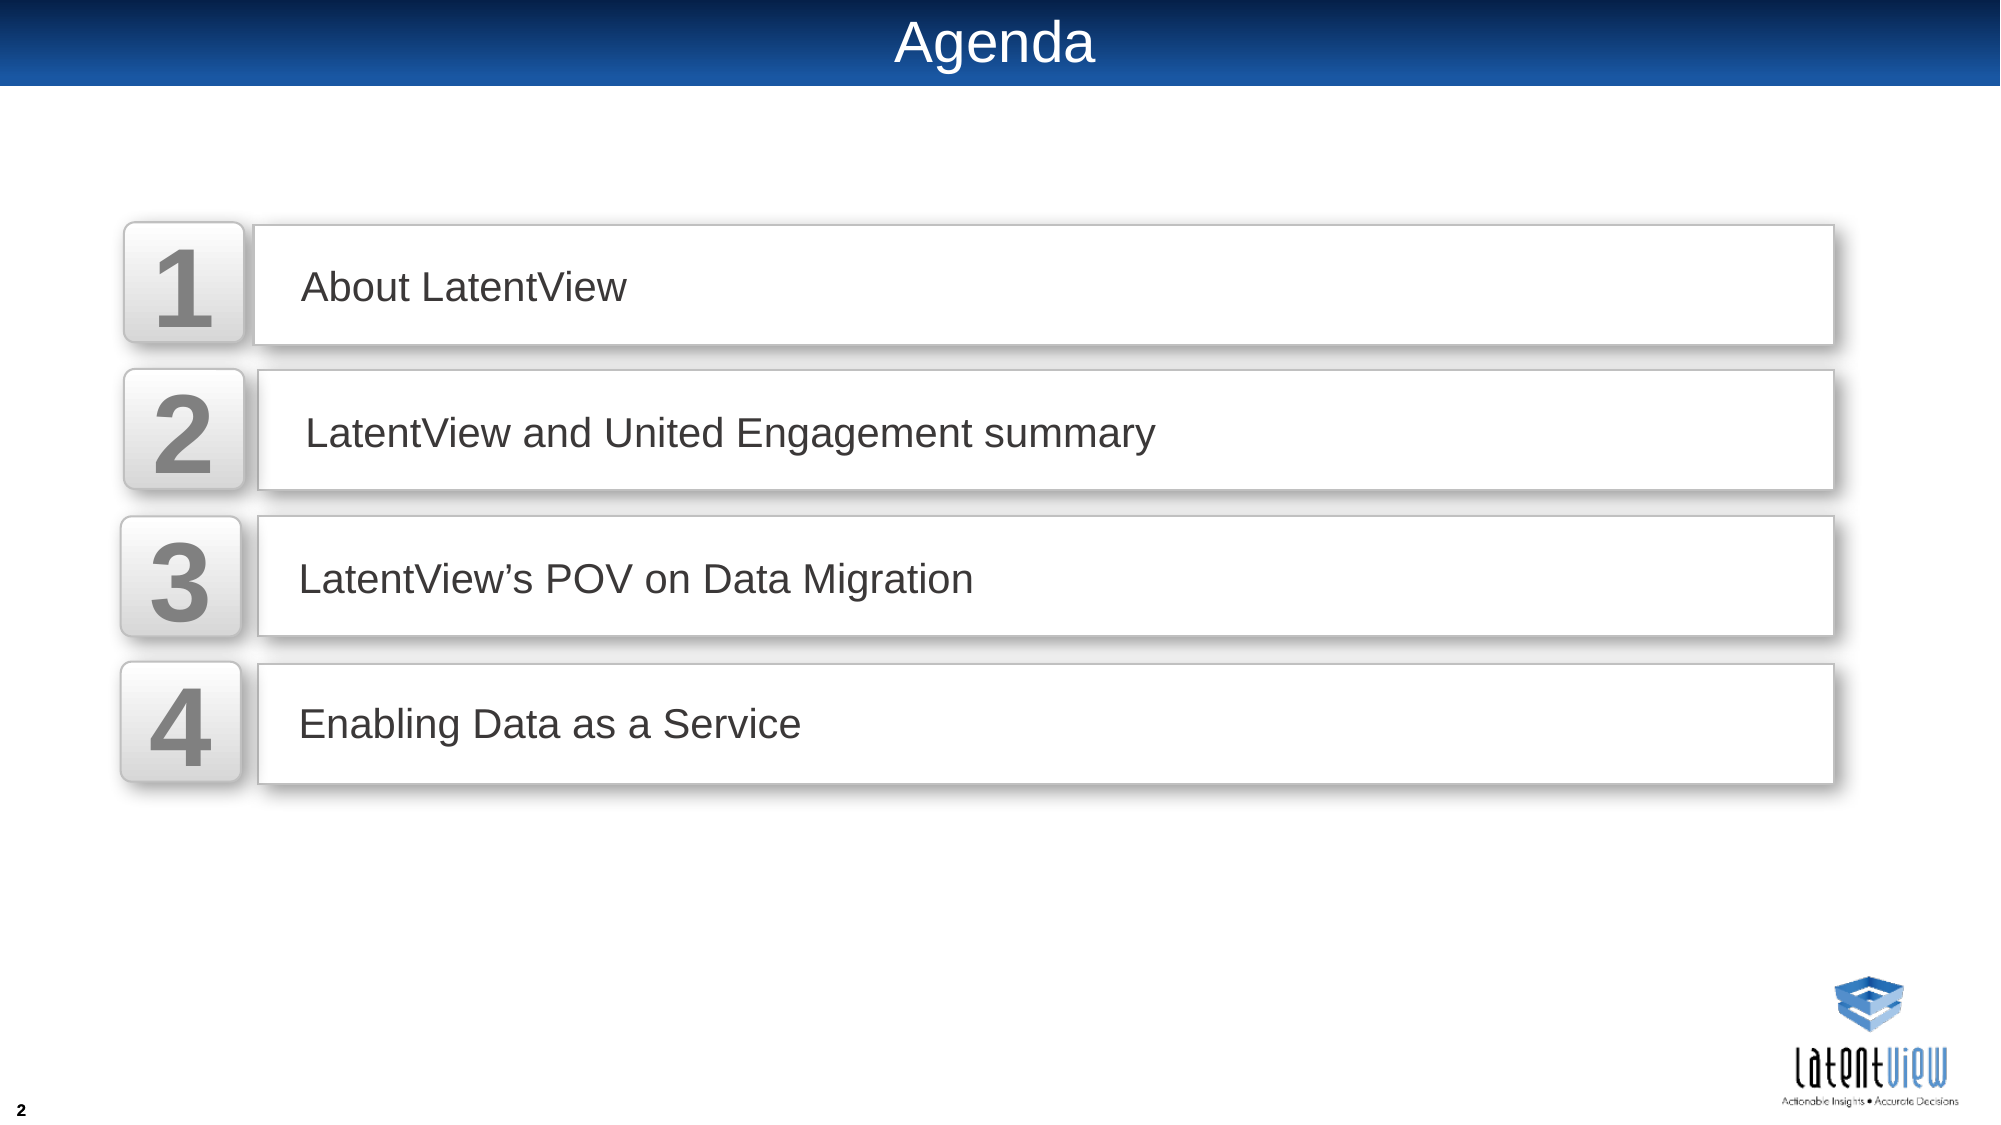

# Agenda
1
About LatentView

2
LatentView and United Engagement summary
3

LatentView’s POV on Data Migration
4

Enabling Data as a Service